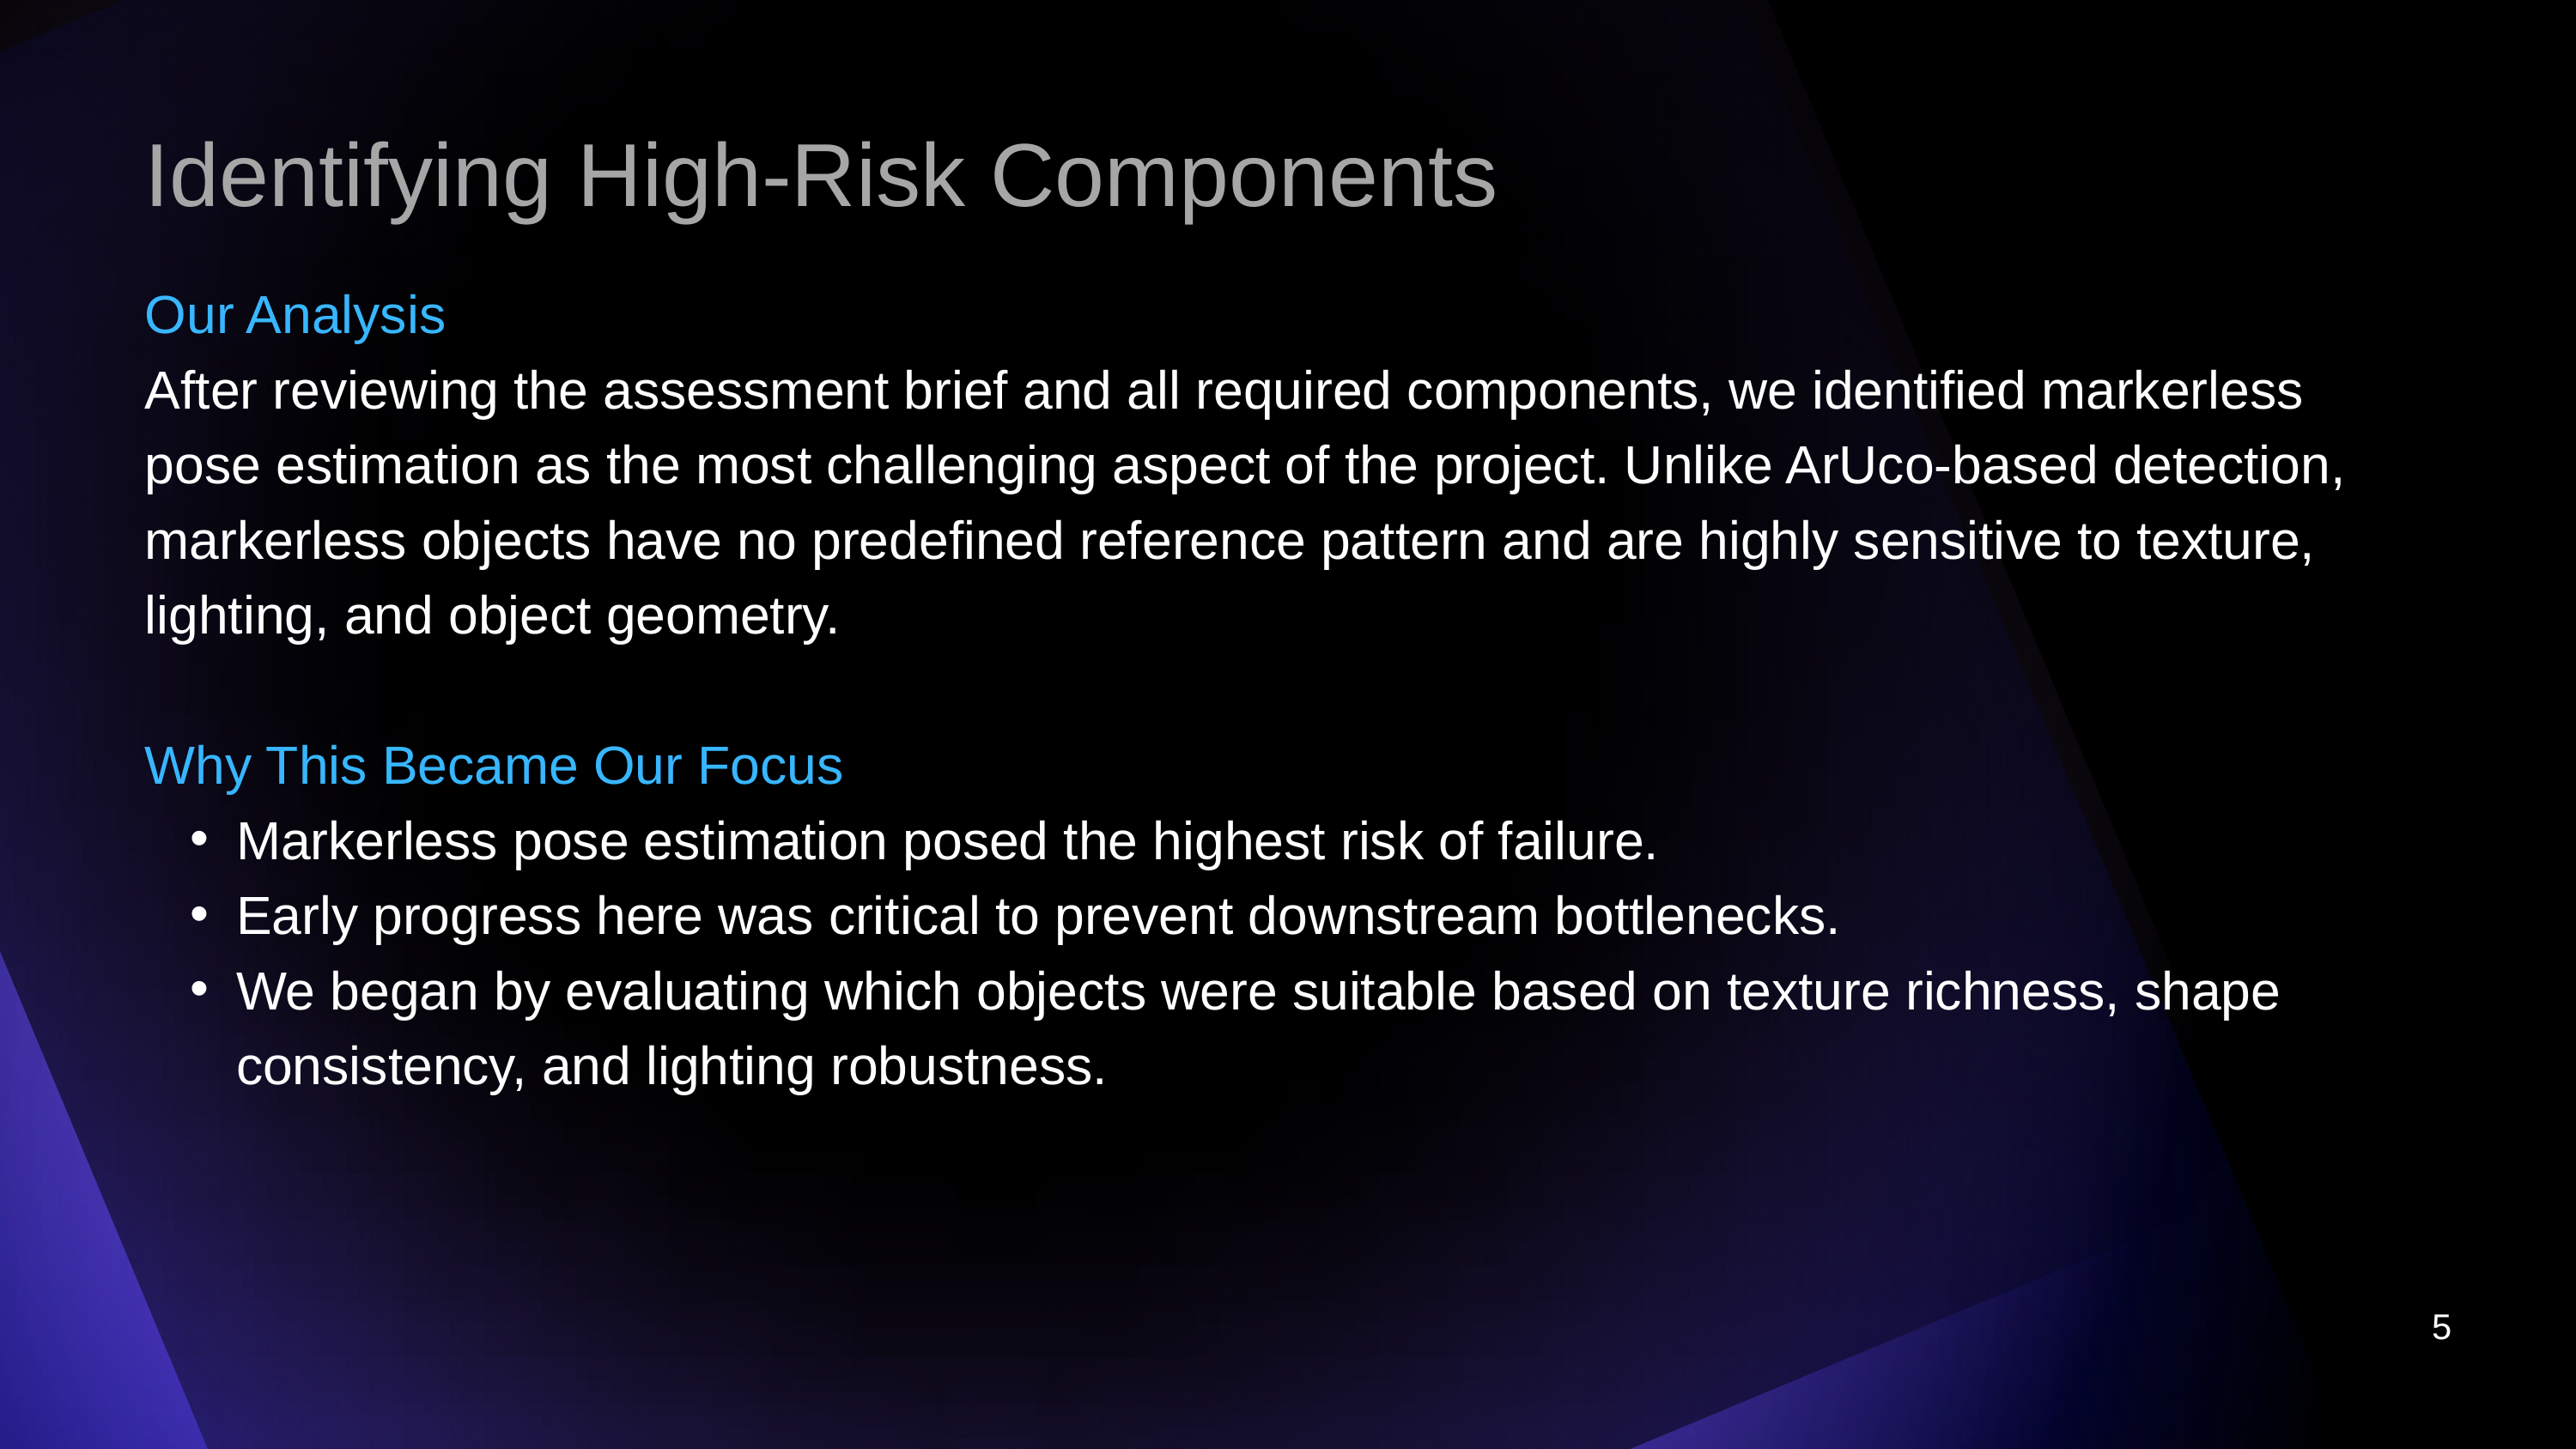

Identifying High-Risk Components
Our Analysis
After reviewing the assessment brief and all required components, we identified markerless pose estimation as the most challenging aspect of the project. Unlike ArUco-based detection, markerless objects have no predefined reference pattern and are highly sensitive to texture, lighting, and object geometry.

Why This Became Our Focus
Markerless pose estimation posed the highest risk of failure.
Early progress here was critical to prevent downstream bottlenecks.
We began by evaluating which objects were suitable based on texture richness, shape consistency, and lighting robustness.

5